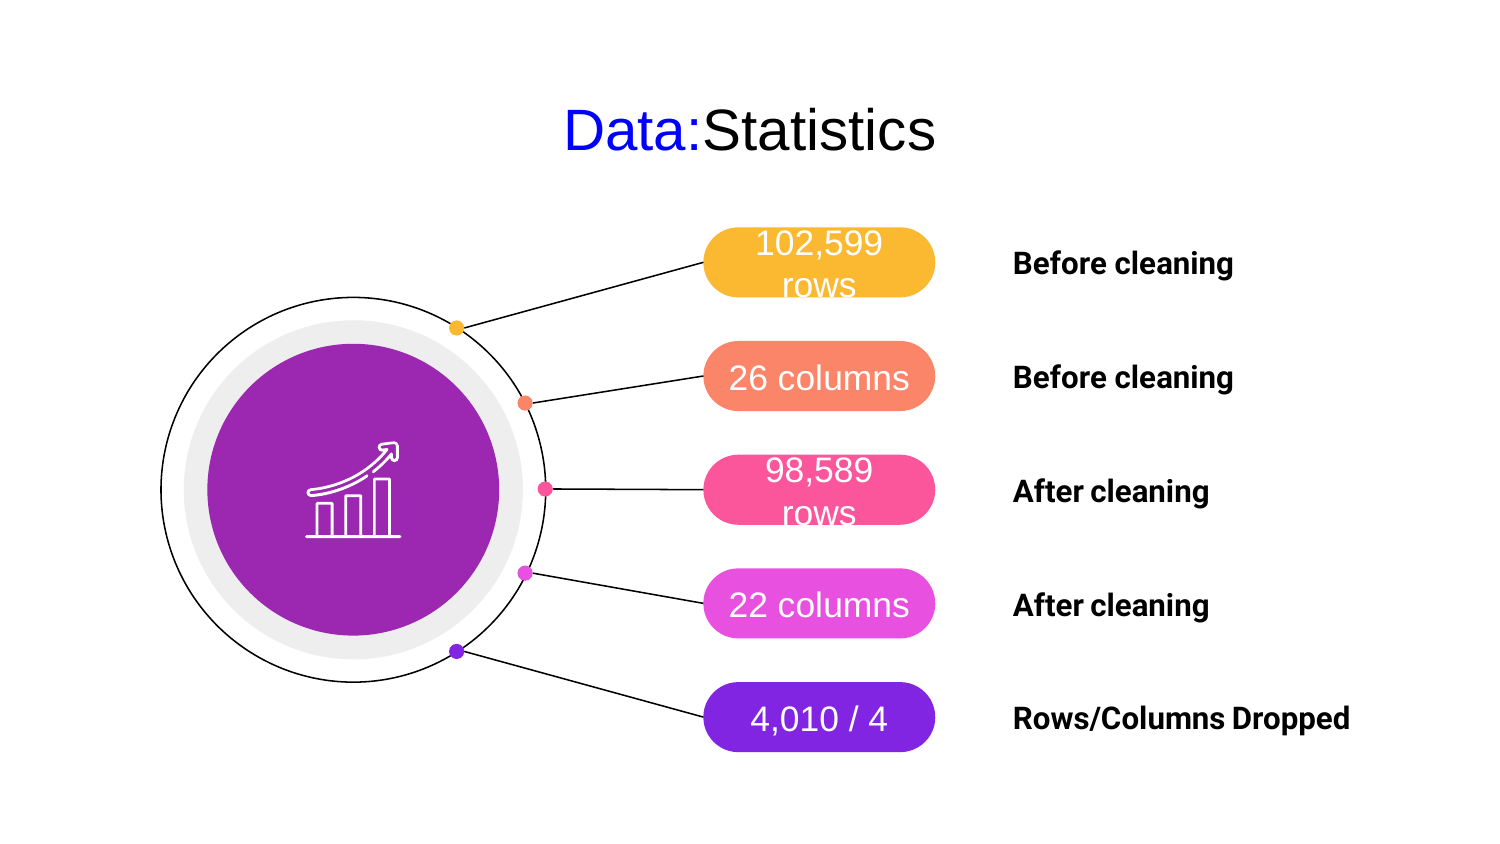

# Data:Statistics
Before cleaning
102,599 rows

Before cleaning
26 columns

After cleaning
98,589 rows

After cleaning

22 columns

Rows/Columns Dropped
4,010 / 4